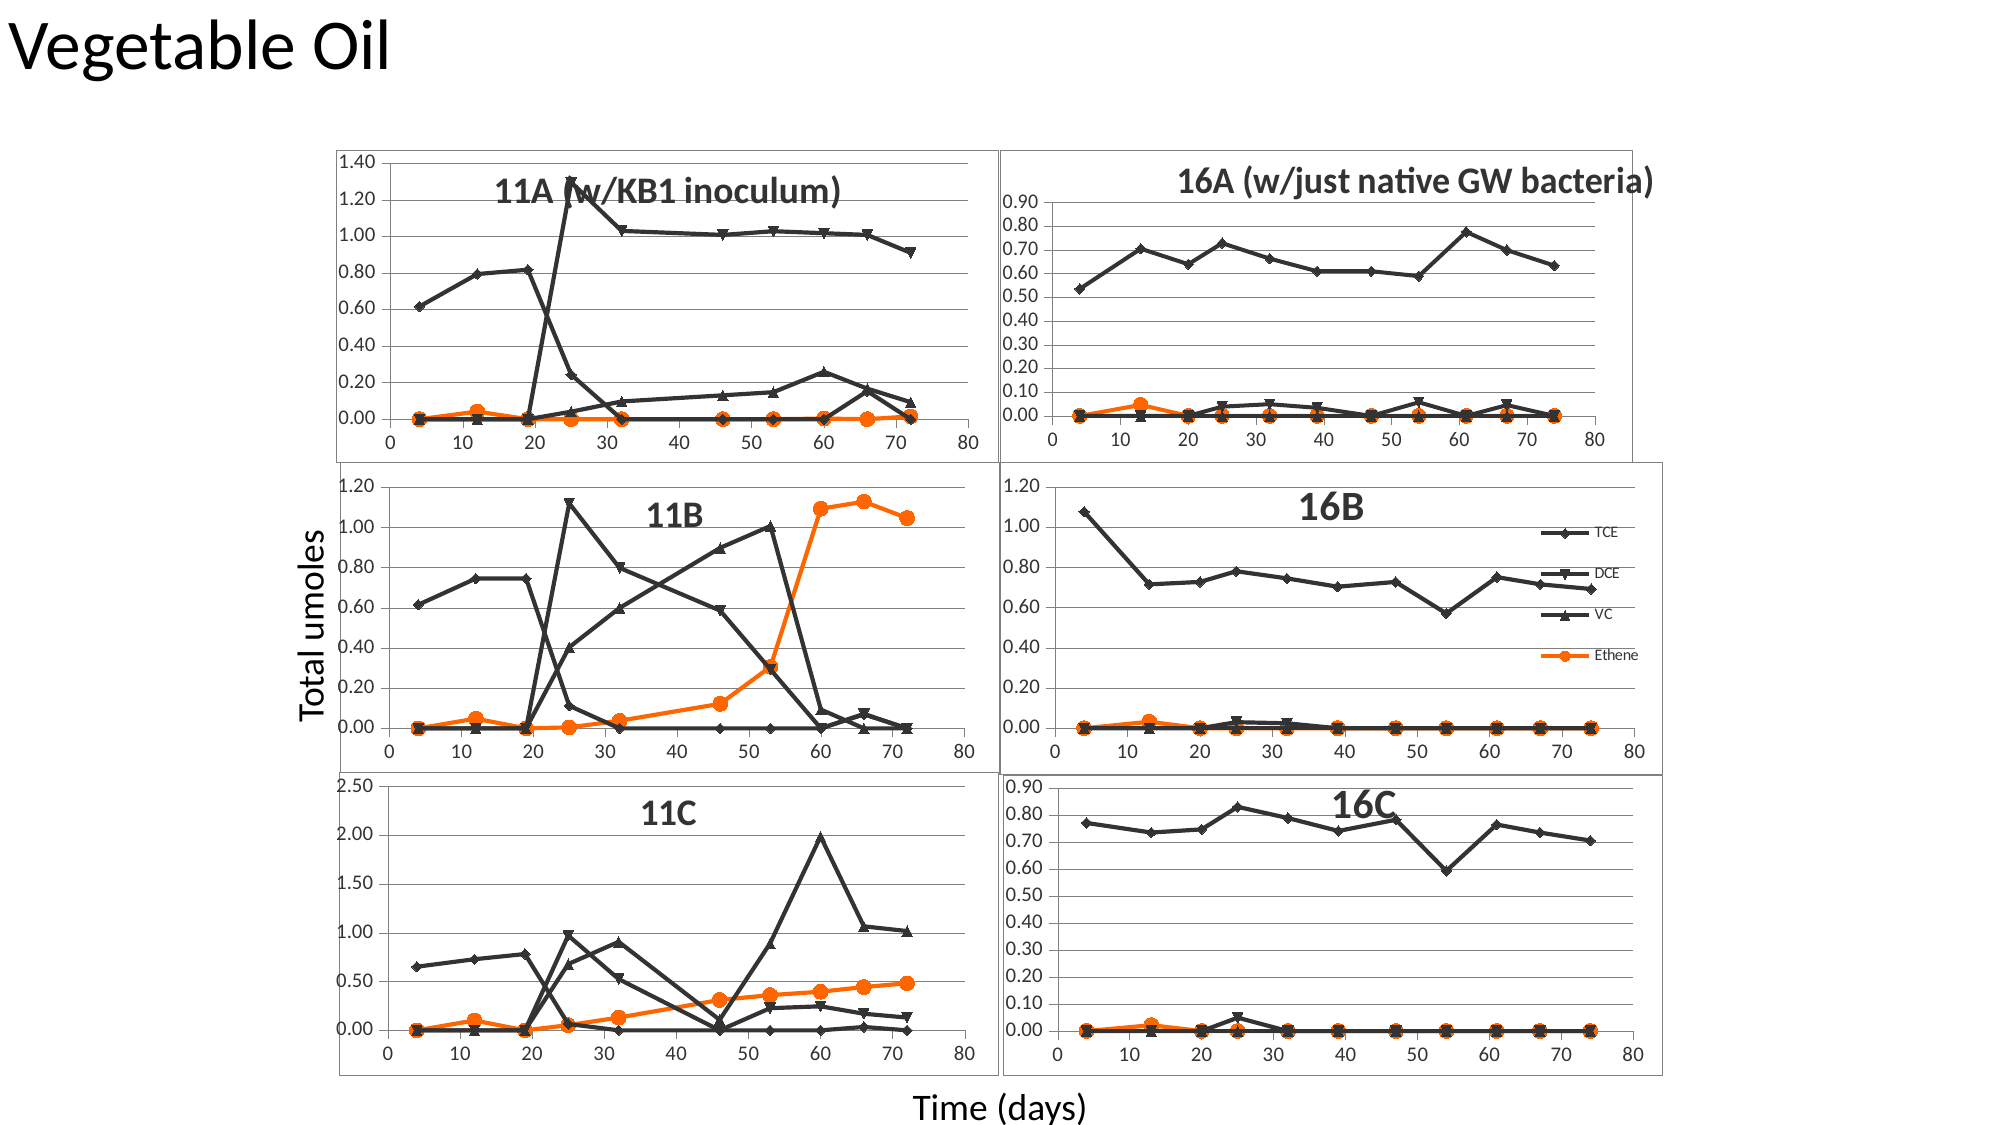

# Vegetable Oil

### Chart: 11A (w/KB1 inoculum)

| Category | TCE | DCE | VC | Ethene |
|---|---|---|---|---|

### Chart: 16A (w/just native GW bacteria)

| Category | TCE | DCE | VC | Ethene |
|---|---|---|---|---|

### Chart: 11B

| Category | TCE | DCE | VC | Ethene |
|---|---|---|---|---|

### Chart: 16B

| Category | TCE | DCE | VC | Ethene |
|---|---|---|---|---|
Total umoles

### Chart: 11C

| Category | TCE | DCE | VC | Ethene |
|---|---|---|---|---|

### Chart: 16C

| Category | TCE | DCE | VC | Ethene |
|---|---|---|---|---|
Time (days)